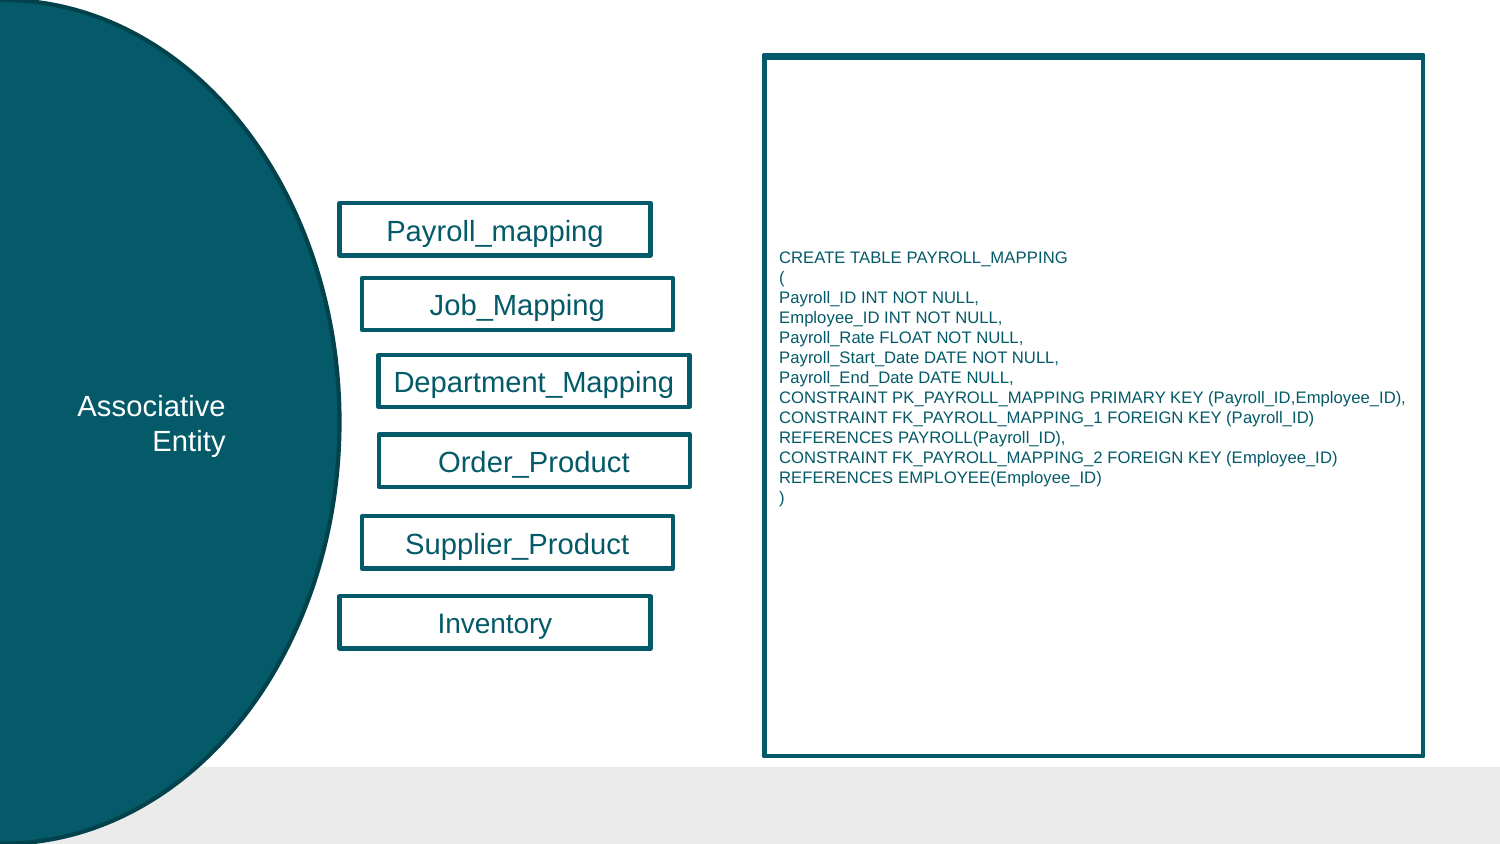

Associative
       		Entity
CREATE TABLE INVENTORY
(
Warehouse_ID INT NOT NULL,
Product_ID INT NOT NULL,
Inventory_Quantity INT NULL,
CONSTRAINT PK_INVENTORY PRIMARY KEY (Warehouse_ID,Product_ID),
CONSTRAINT FK_INVENTORY_1 FOREIGN KEY (Warehouse_ID) REFERENCES WAREHOUSE(Warehouse_ID),
CONSTRAINT FK_INVENTORY_2 FOREIGN KEY (Product_ID) REFERENCES PRODUCT(Product_ID)
)

CREATE TABLE SUPPLIER_PRODUCT
(
Supplier_ID INT NOT NULL,
Product_ID INT NOT NULL,
Supplier_Cost Money NOT NULL,
CONSTRAINT PK_SUPPLIER_PRODUCT PRIMARY KEY (Supplier_ID,Product_ID),
CONSTRAINT FK_SUPPLIER_PRODUCT_1 FOREIGN KEY (Supplier_ID) REFERENCES SUPPLIER(Supplier_ID),
CONSTRAINT FK_SUPPLIER_PRODUCT_2 FOREIGN KEY (Product_ID) REFERENCES PRODUCT(Product_ID)
)

CREATE TABLE ORDER_PRODUCT
(
Order_ID INT NOT NULL,
Product_ID INT NOT NULL,
Order_Quantity INT NOT NULL,
Order_Date DATE NOT NULL
CONSTRAINT PK_ORDER_PRODUCT PRIMARY KEY (Order_ID,Product_ID),
CONSTRAINT FK_ORDER_PRODUCT_1 FOREIGN KEY (Order_ID) REFERENCES [ORDER](Order_ID),
CONSTRAINT FK_ORDER_PRODUCT_2 FOREIGN KEY (Product_ID) REFERENCES PRODUCT(Product_ID)
)

CREATE TABLE DEPARTMENT_MAPPING
(
Department_ID INT NOT NULL,
Employee_ID INT NOT NULL,
Department_Start_Date DATE NOT NULL,
Department_End_Date DATE NULL
CONSTRAINT PK_DEPARTMENT_MAPPING PRIMARY KEY (Department_ID,Employee_ID),
CONSTRAINT FK_DEPARTMENT_MAPPING_1 FOREIGN KEY (Department_ID) REFERENCES DEPARTMENT(Department_ID),
CONSTRAINT FK_DEPARTMENT_MAPPING_2 FOREIGN KEY (Employee_ID) REFERENCES EMPLOYEE(Employee_ID)
)

CREATE TABLE JOB_MAPPING
(
Job_ID INT NOT NULL,
Employee_ID INT NOT NULL,
Job_Is_Active BIT NOT NULL,
Job_Start_Date DATE NOT NULL,
Job_End_Date DATE NULL,
CONSTRAINT PK_JOB_MAPPING PRIMARY KEY (Job_ID,Employee_ID),
CONSTRAINT FK_JOB_MAPPING_1 FOREIGN KEY (Job_ID) REFERENCES JOB(Job_ID),
CONSTRAINT FK_JOB_MAPPING_2 FOREIGN KEY (Employee_ID) REFERENCES EMPLOYEE(Employee_ID)
)

CREATE TABLE PAYROLL_MAPPING
(
Payroll_ID INT NOT NULL,
Employee_ID INT NOT NULL,
Payroll_Rate FLOAT NOT NULL,
Payroll_Start_Date DATE NOT NULL,
Payroll_End_Date DATE NULL,
CONSTRAINT PK_PAYROLL_MAPPING PRIMARY KEY (Payroll_ID,Employee_ID),
CONSTRAINT FK_PAYROLL_MAPPING_1 FOREIGN KEY (Payroll_ID) REFERENCES PAYROLL(Payroll_ID),
CONSTRAINT FK_PAYROLL_MAPPING_2 FOREIGN KEY (Employee_ID) REFERENCES EMPLOYEE(Employee_ID)
)

Payroll_mapping
Job_Mapping
Department_Mapping
Order_Product
Supplier_Product
Inventory